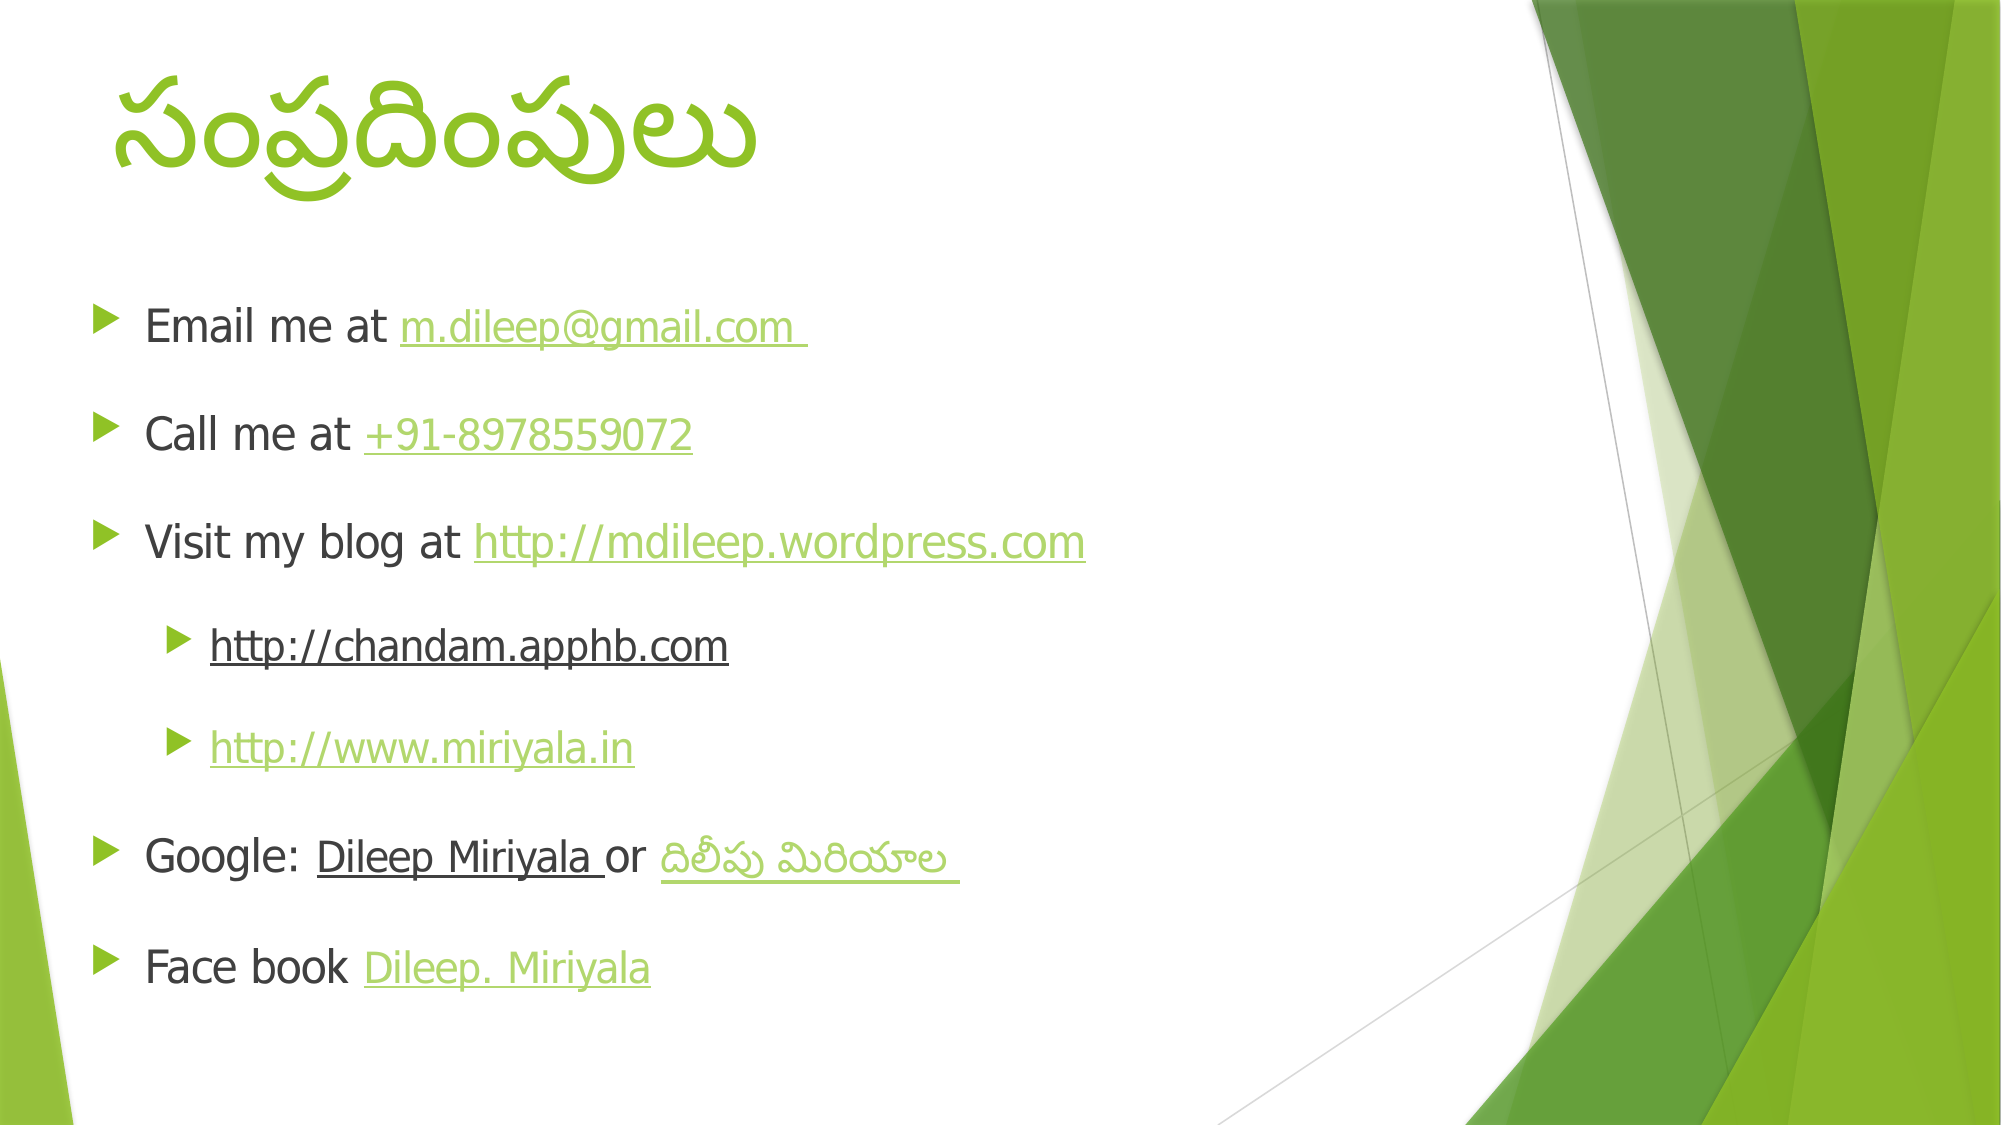

# సంప్రదింపులు
Email me at m.dileep@gmail.com
Call me at +91-8978559072
Visit my blog at http://mdileep.wordpress.com
http://chandam.apphb.com
http://www.miriyala.in
Google: Dileep Miriyala or దిలీపు మిరియాల
Face book Dileep. Miriyala